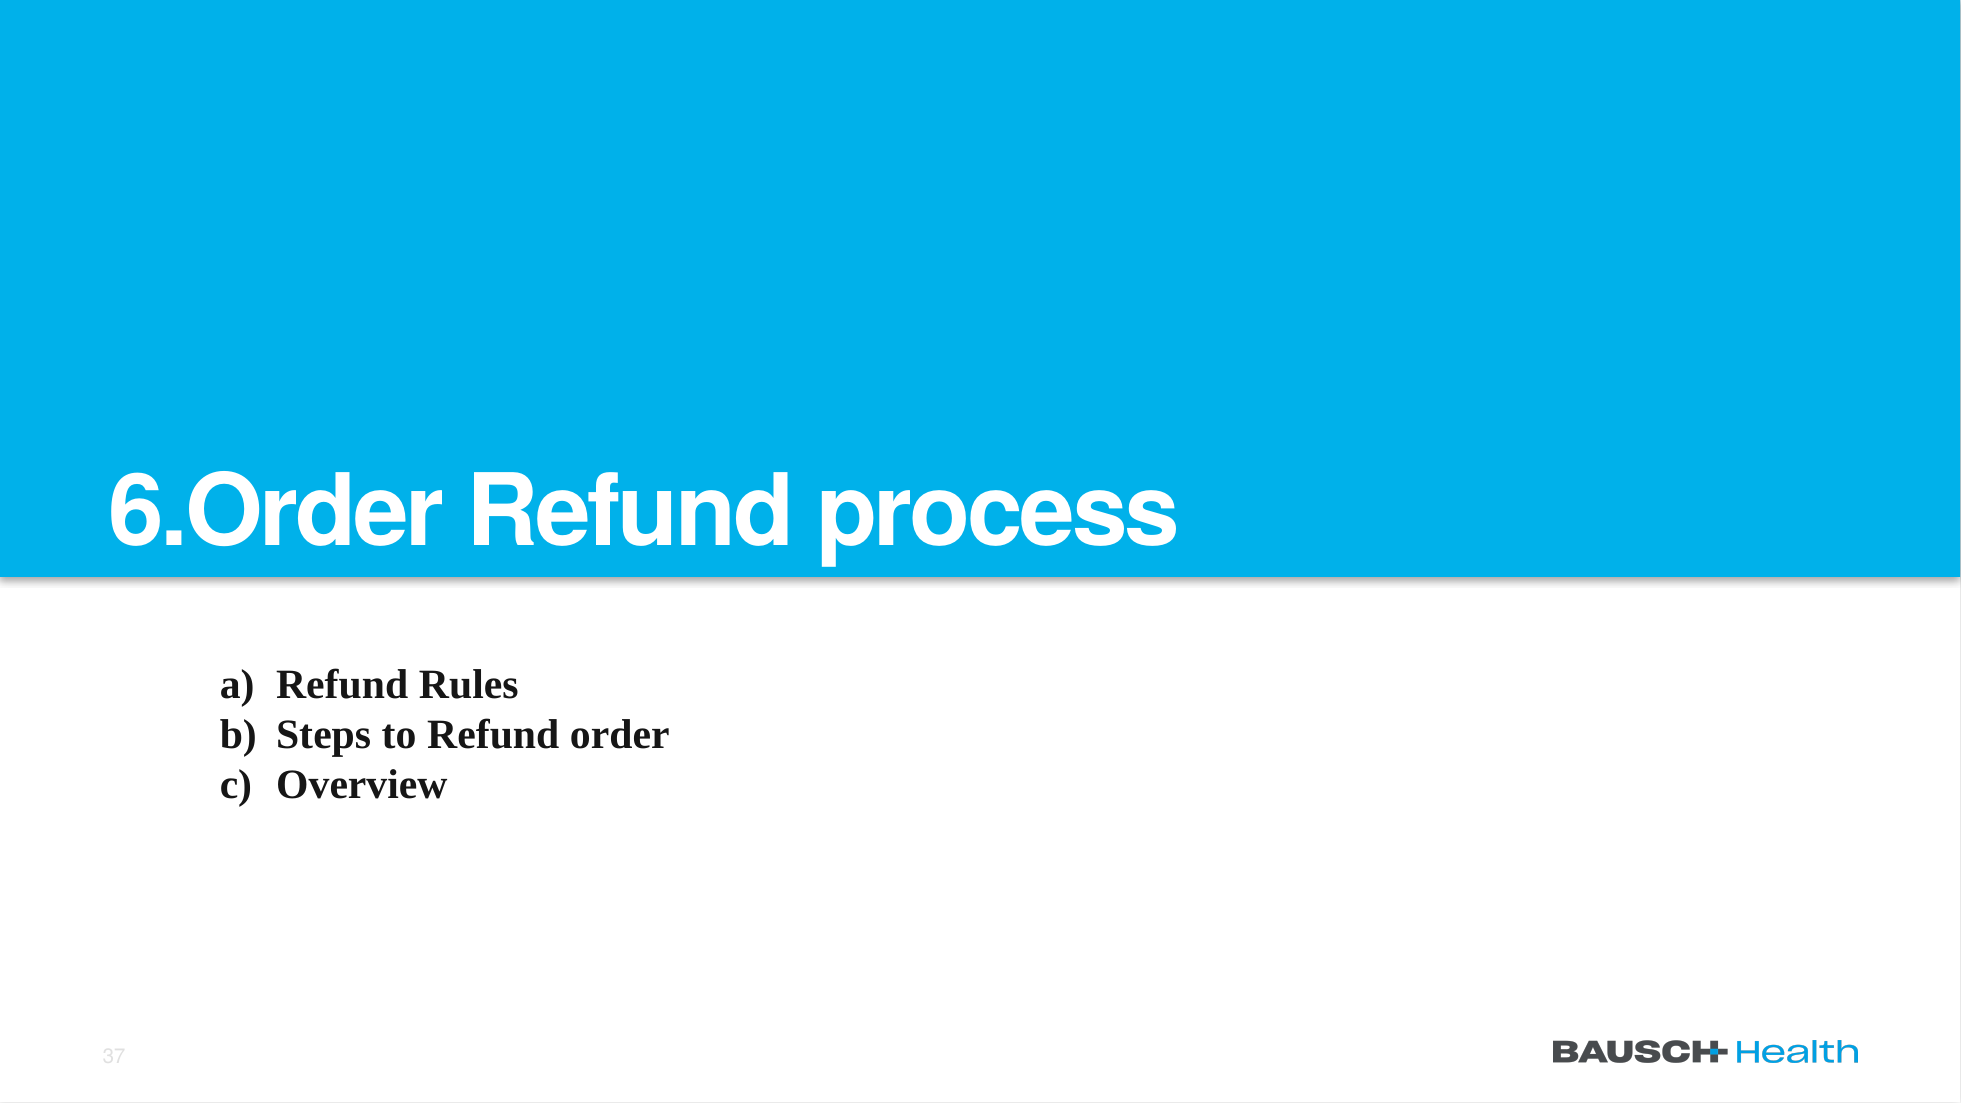

# 6.Order Refund process
Refund Rules
Steps to Refund order
Overview
37